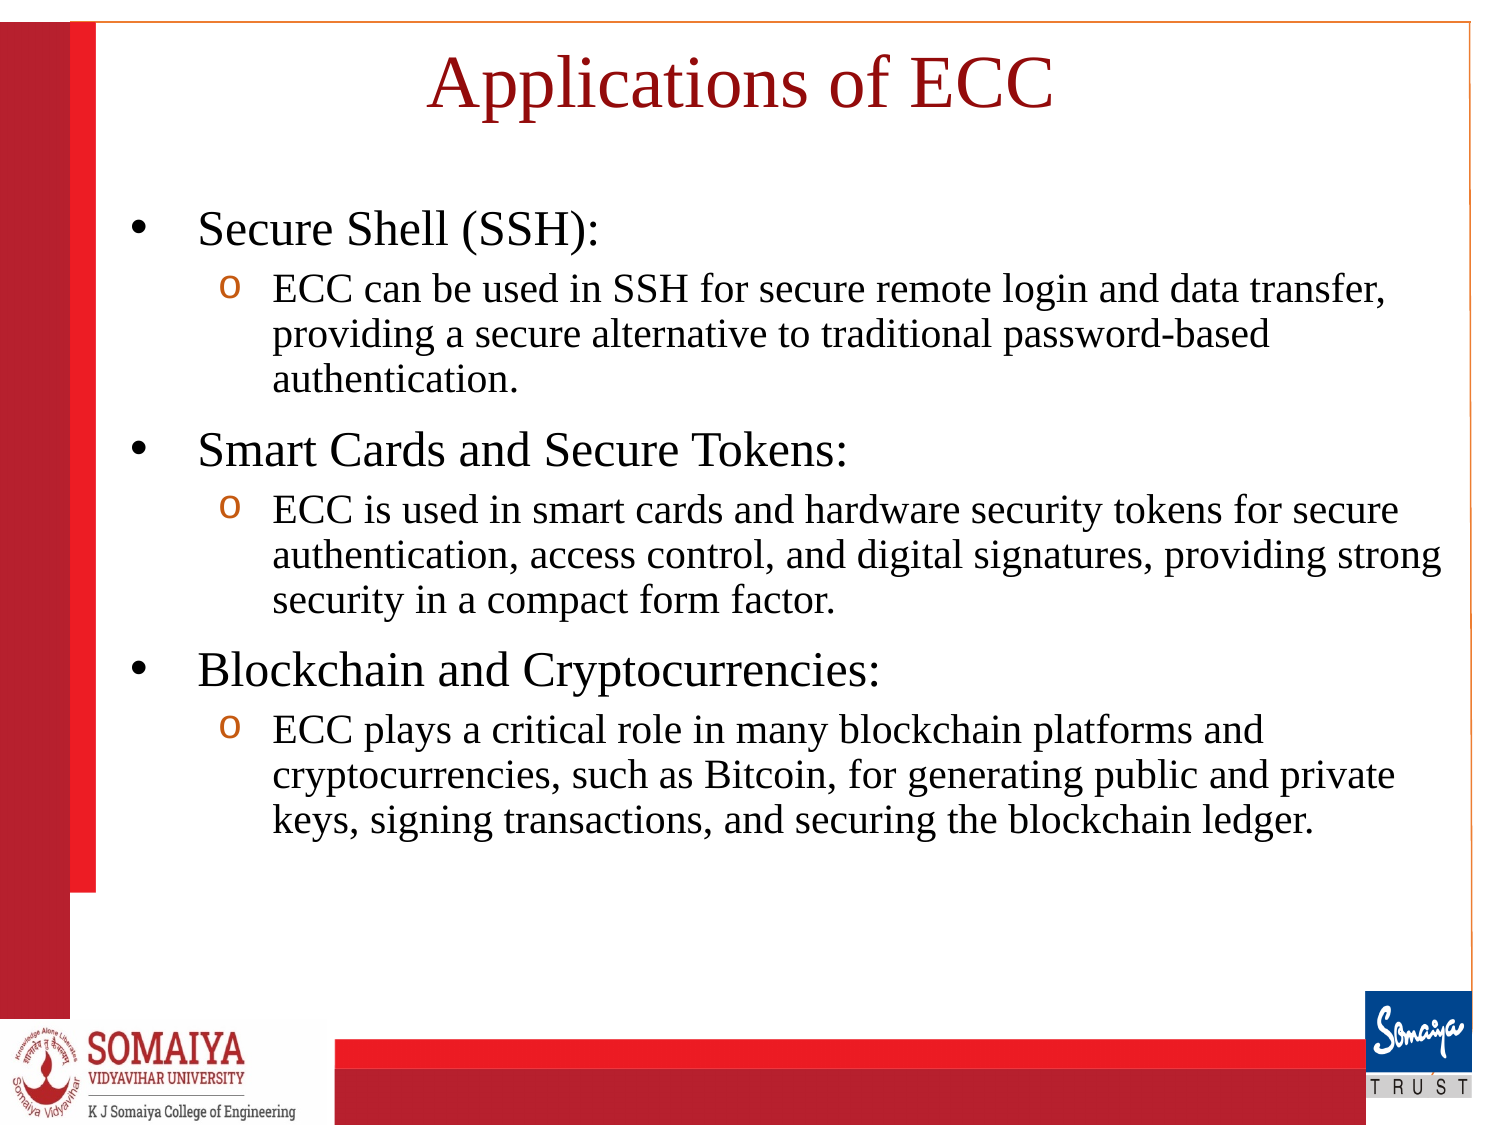

# Applications of ECC
Secure Shell (SSH):
ECC can be used in SSH for secure remote login and data transfer, providing a secure alternative to traditional password-based authentication.
Smart Cards and Secure Tokens:
ECC is used in smart cards and hardware security tokens for secure authentication, access control, and digital signatures, providing strong security in a compact form factor.
Blockchain and Cryptocurrencies:
ECC plays a critical role in many blockchain platforms and cryptocurrencies, such as Bitcoin, for generating public and private keys, signing transactions, and securing the blockchain ledger.